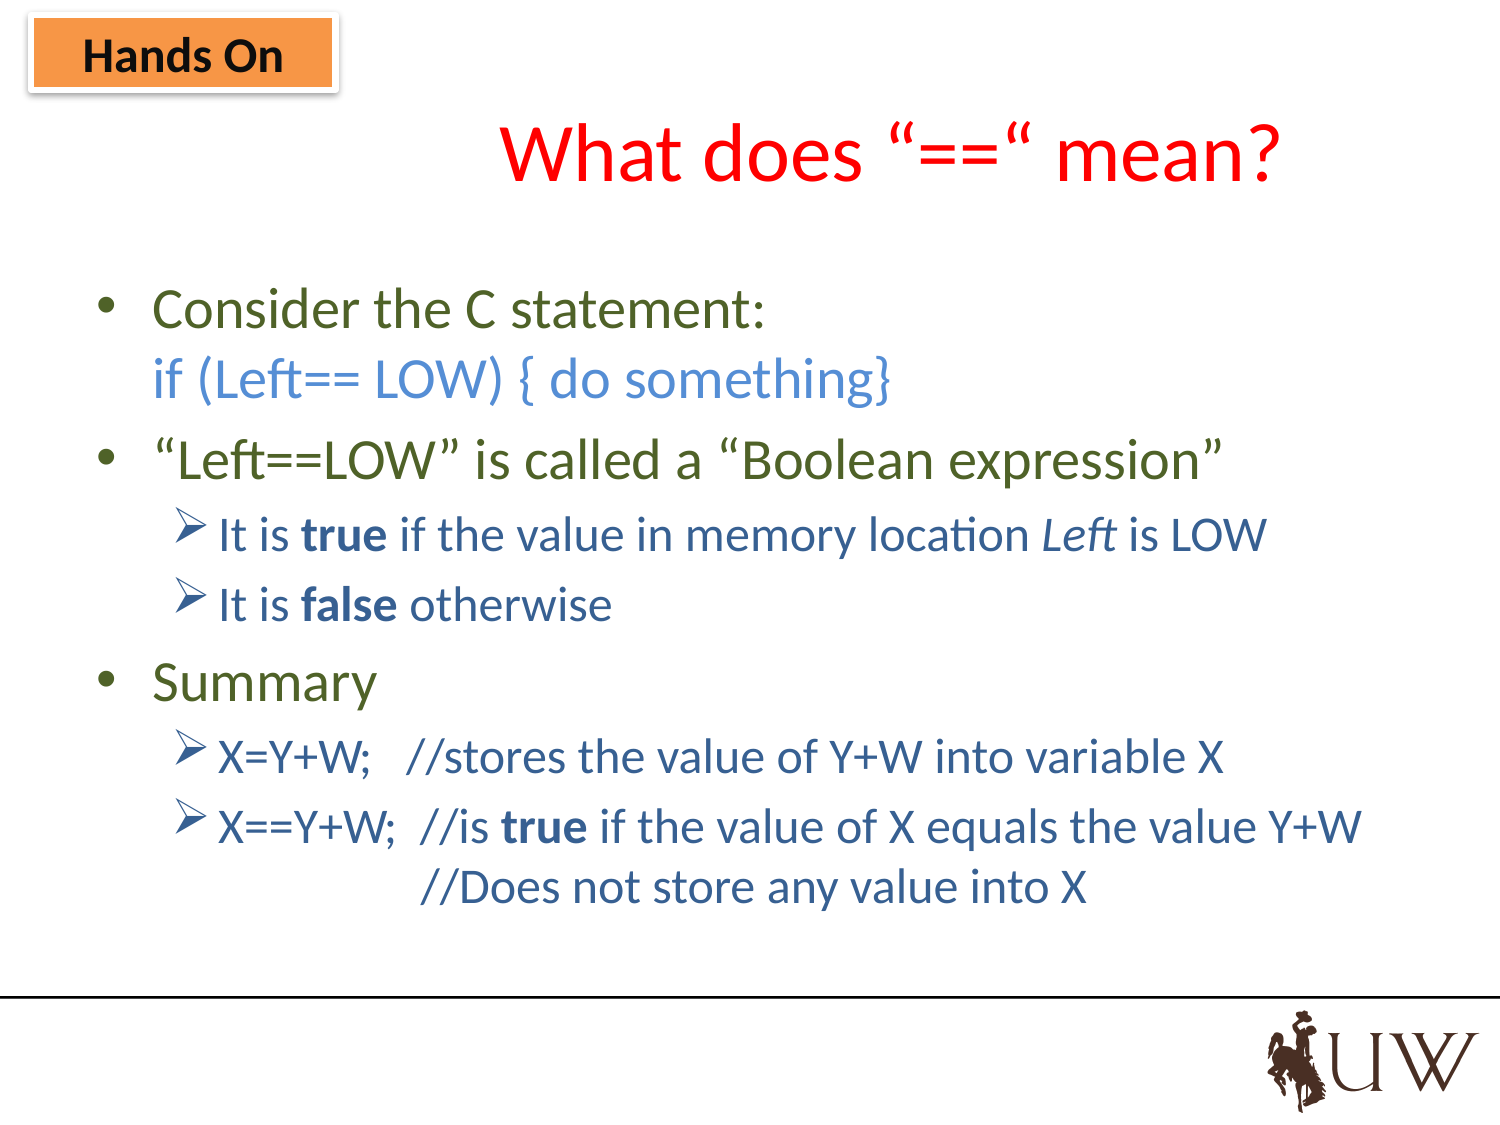

Hands On
# What does “==“ mean?
Consider the C statement:
if (Left== LOW) { do something}
“Left==LOW” is called a “Boolean expression”
It is true if the value in memory location Left is LOW
It is false otherwise
Summary
X=Y+W;   //stores the value of Y+W into variable X
X==Y+W;  //is true if the value of X equals the value Y+W
                  //Does not store any value into X